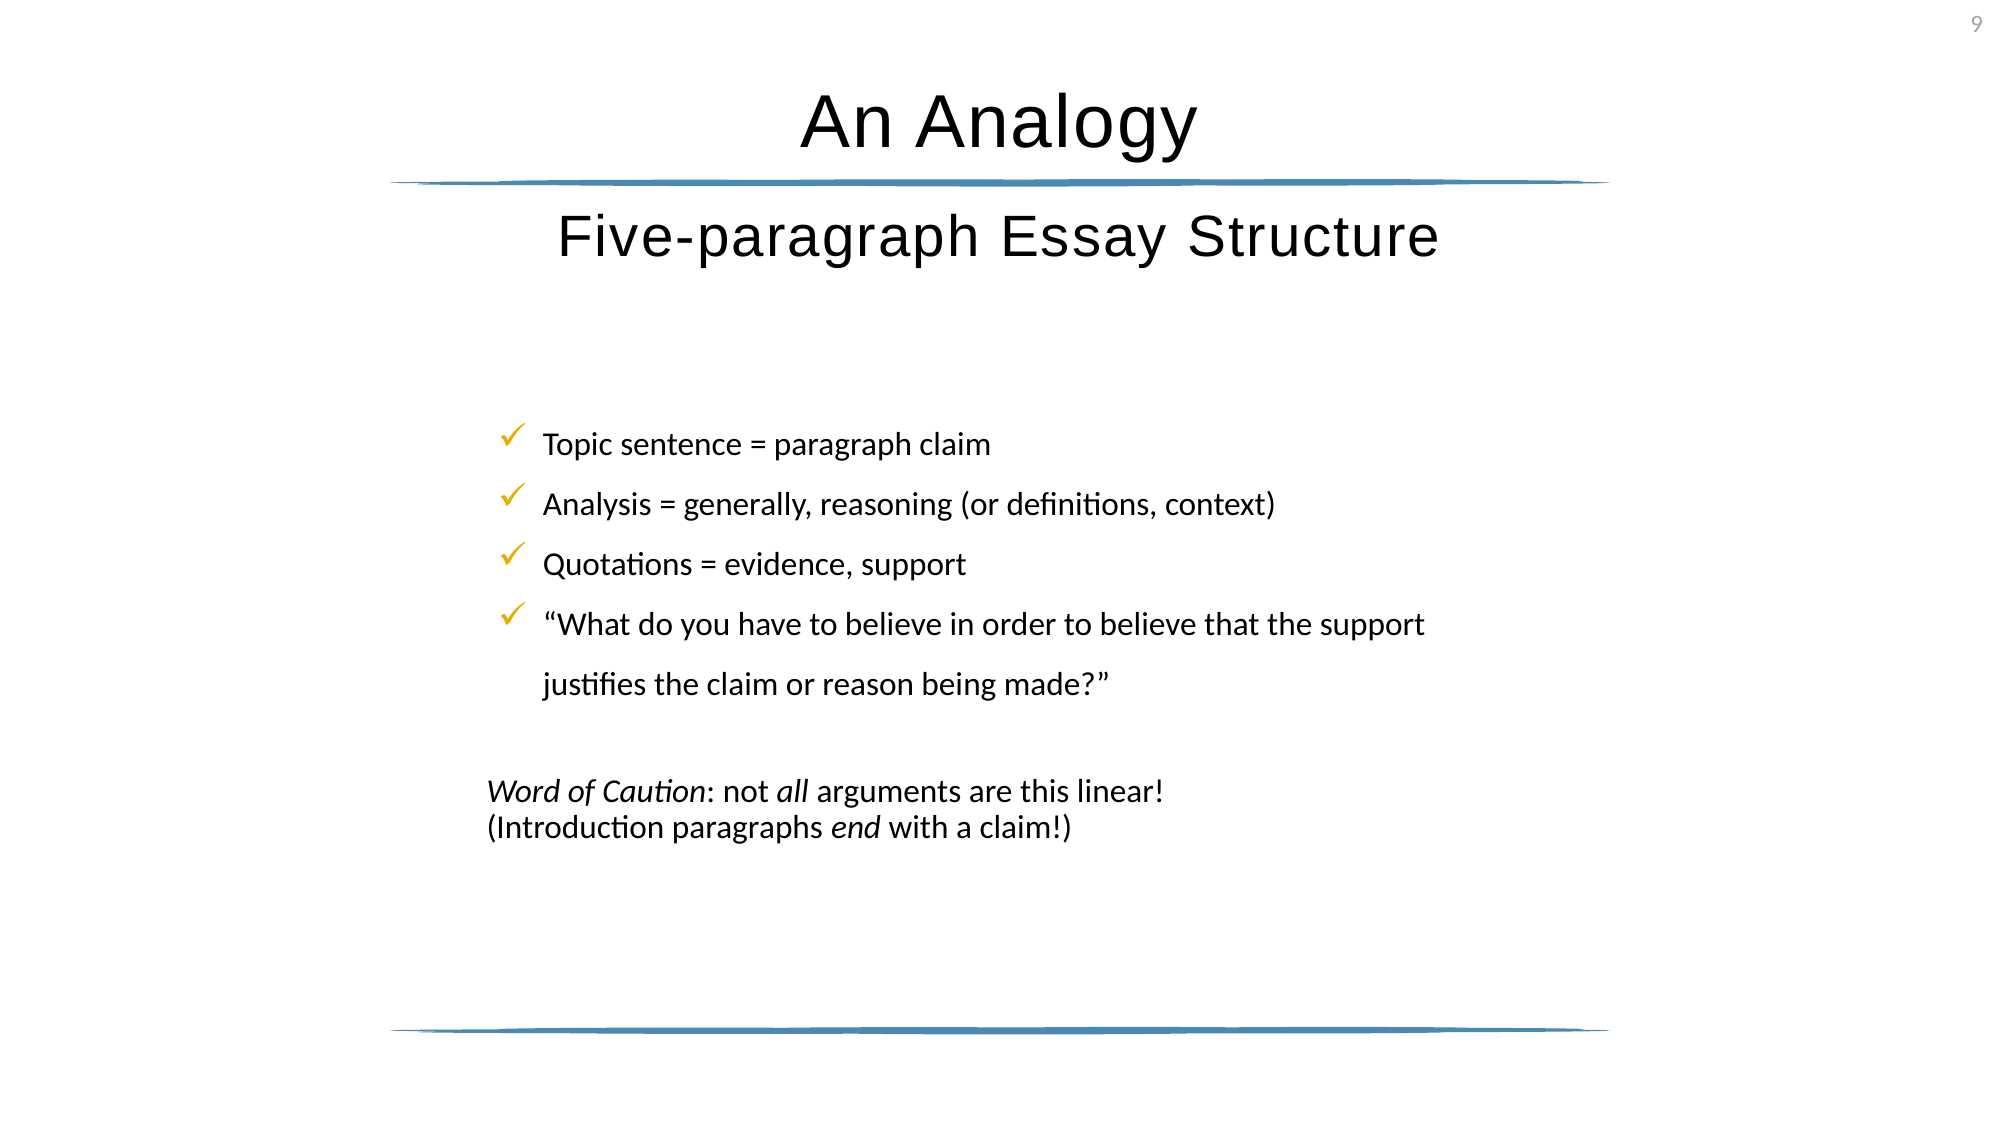

# An Analogy
Five-paragraph Essay Structure

Topic sentence = paragraph claim
Analysis = generally, reasoning (or definitions, context)
Quotations = evidence, support
“What do you have to believe in order to believe that the support justifies the claim or reason being made?”

Word of Caution: not all arguments are this linear!
(Introduction paragraphs end with a claim!)